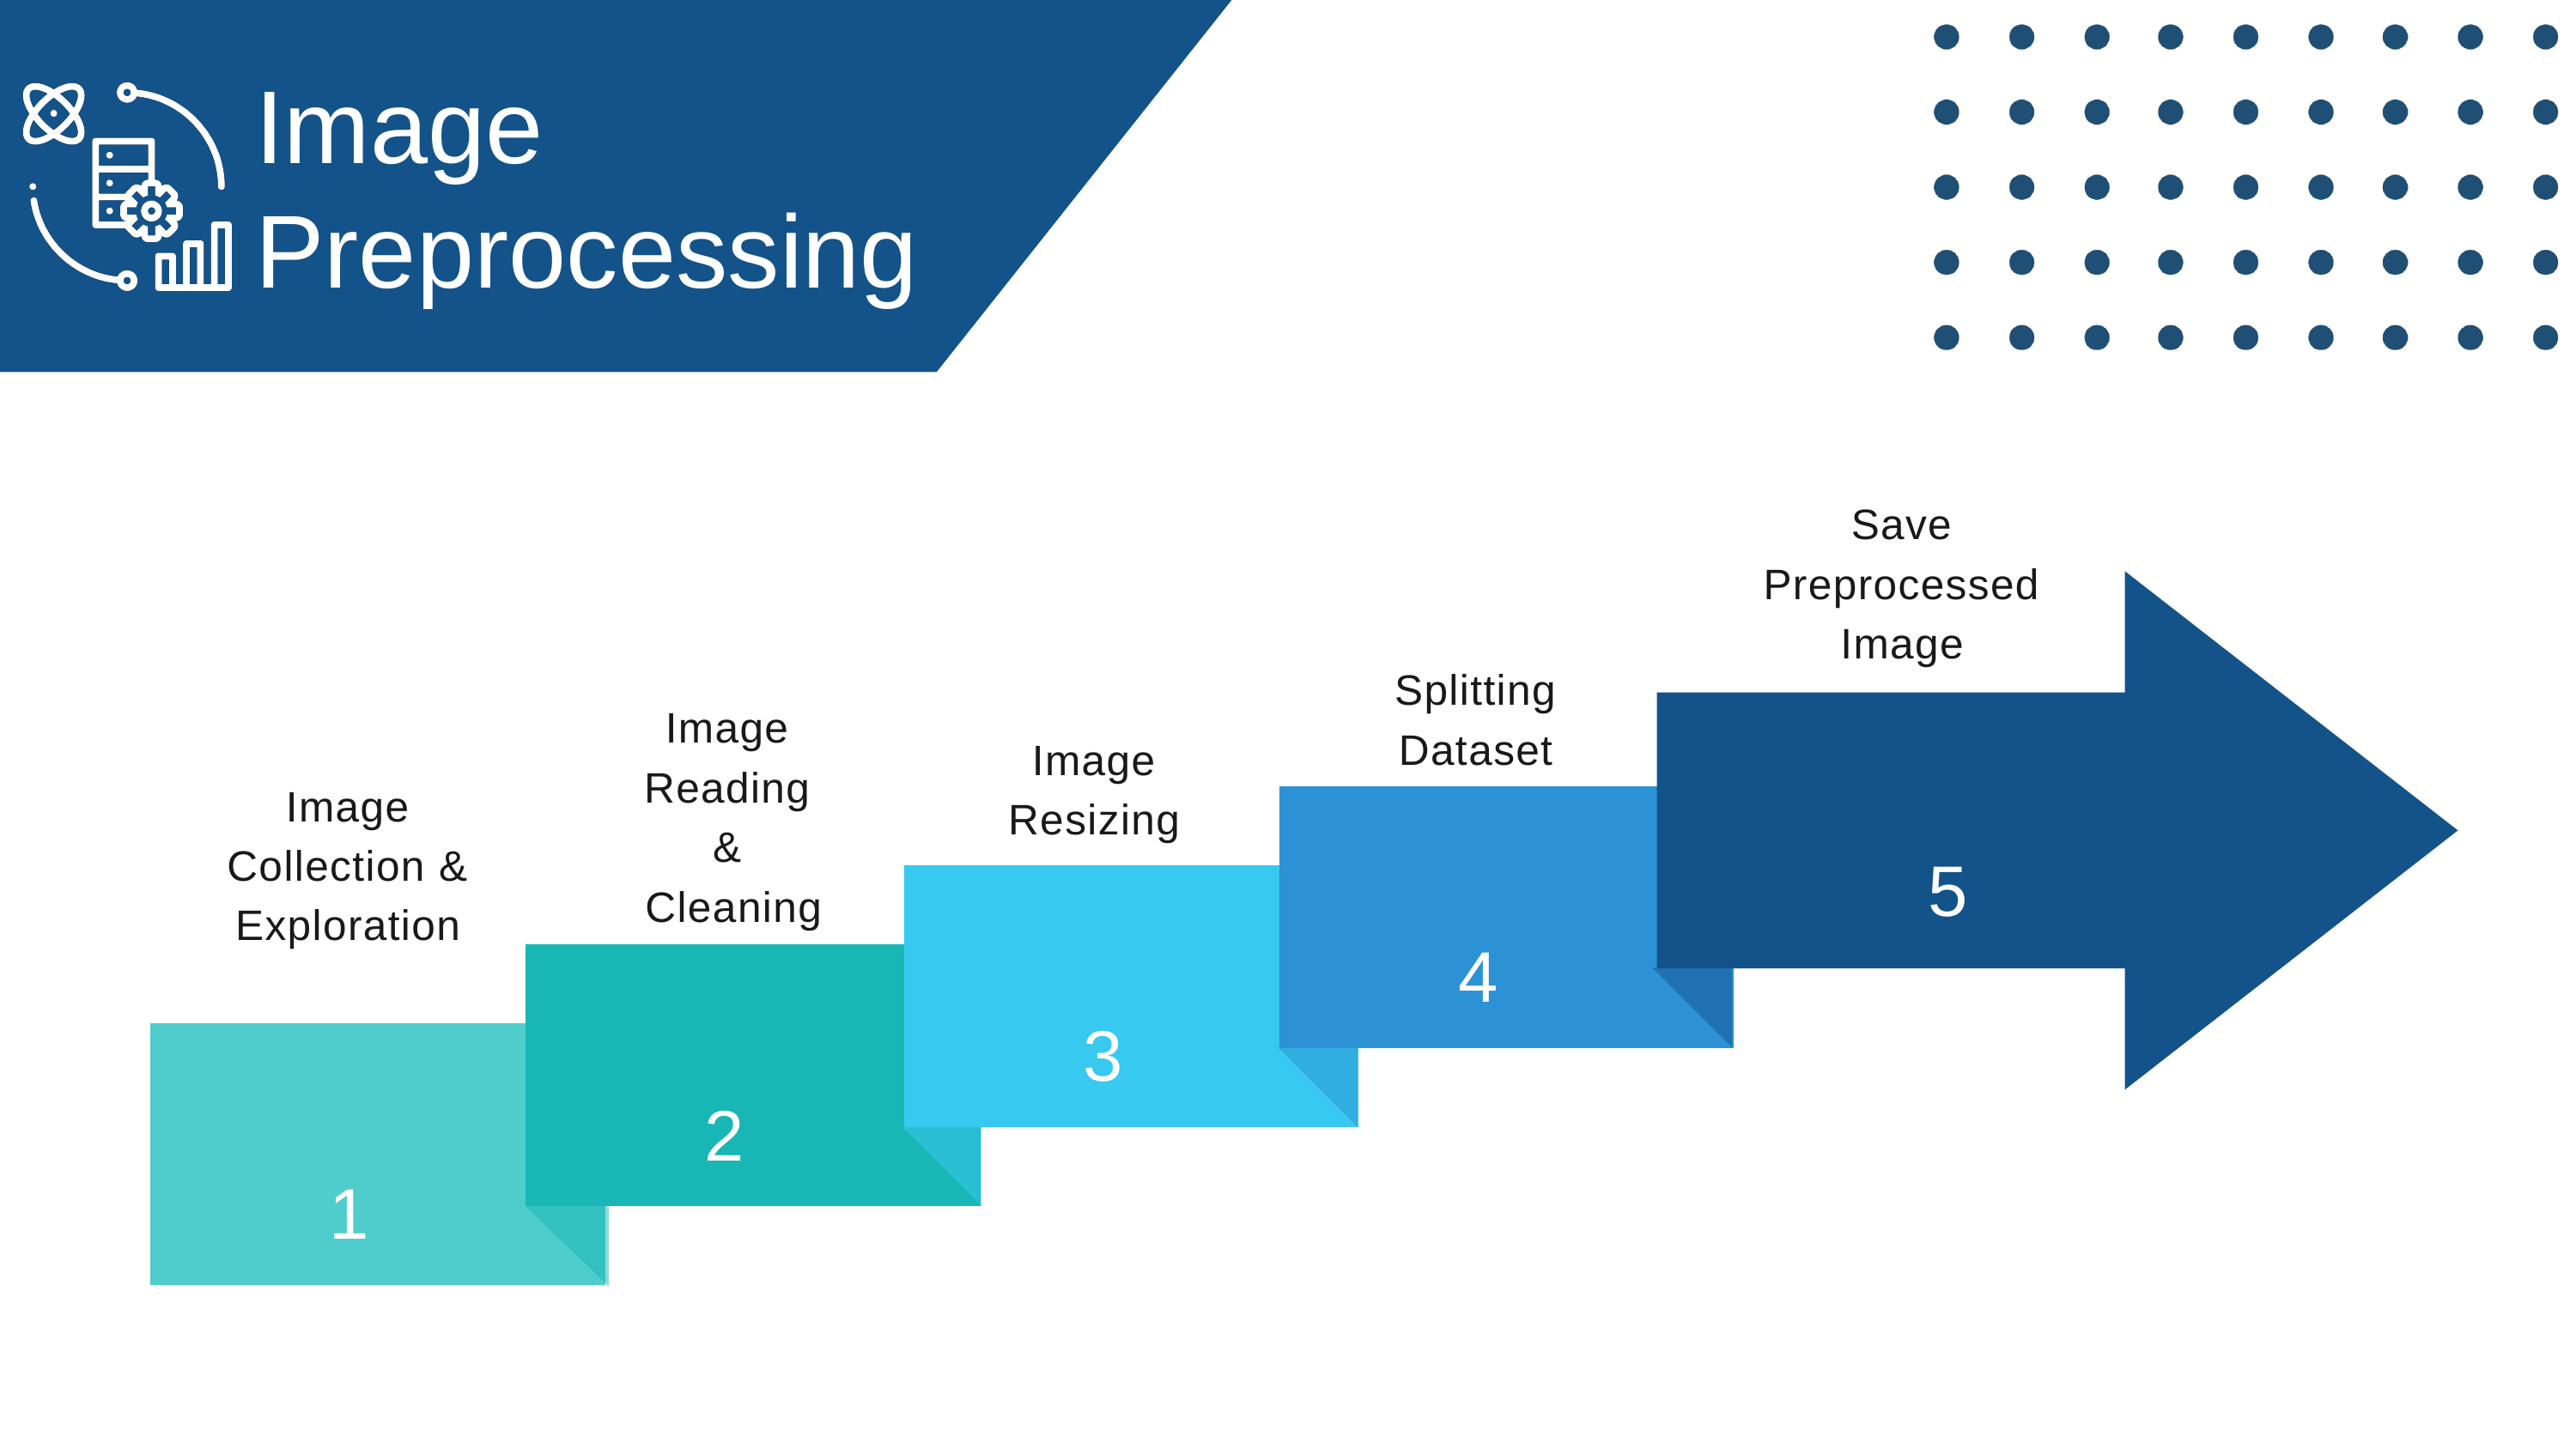

Image Preprocessing

Save Preprocessed Image

5
Splitting Dataset
Image
Reading
&
 Cleaning
Image Resizing
Image Collection & Exploration

4

3

2

1